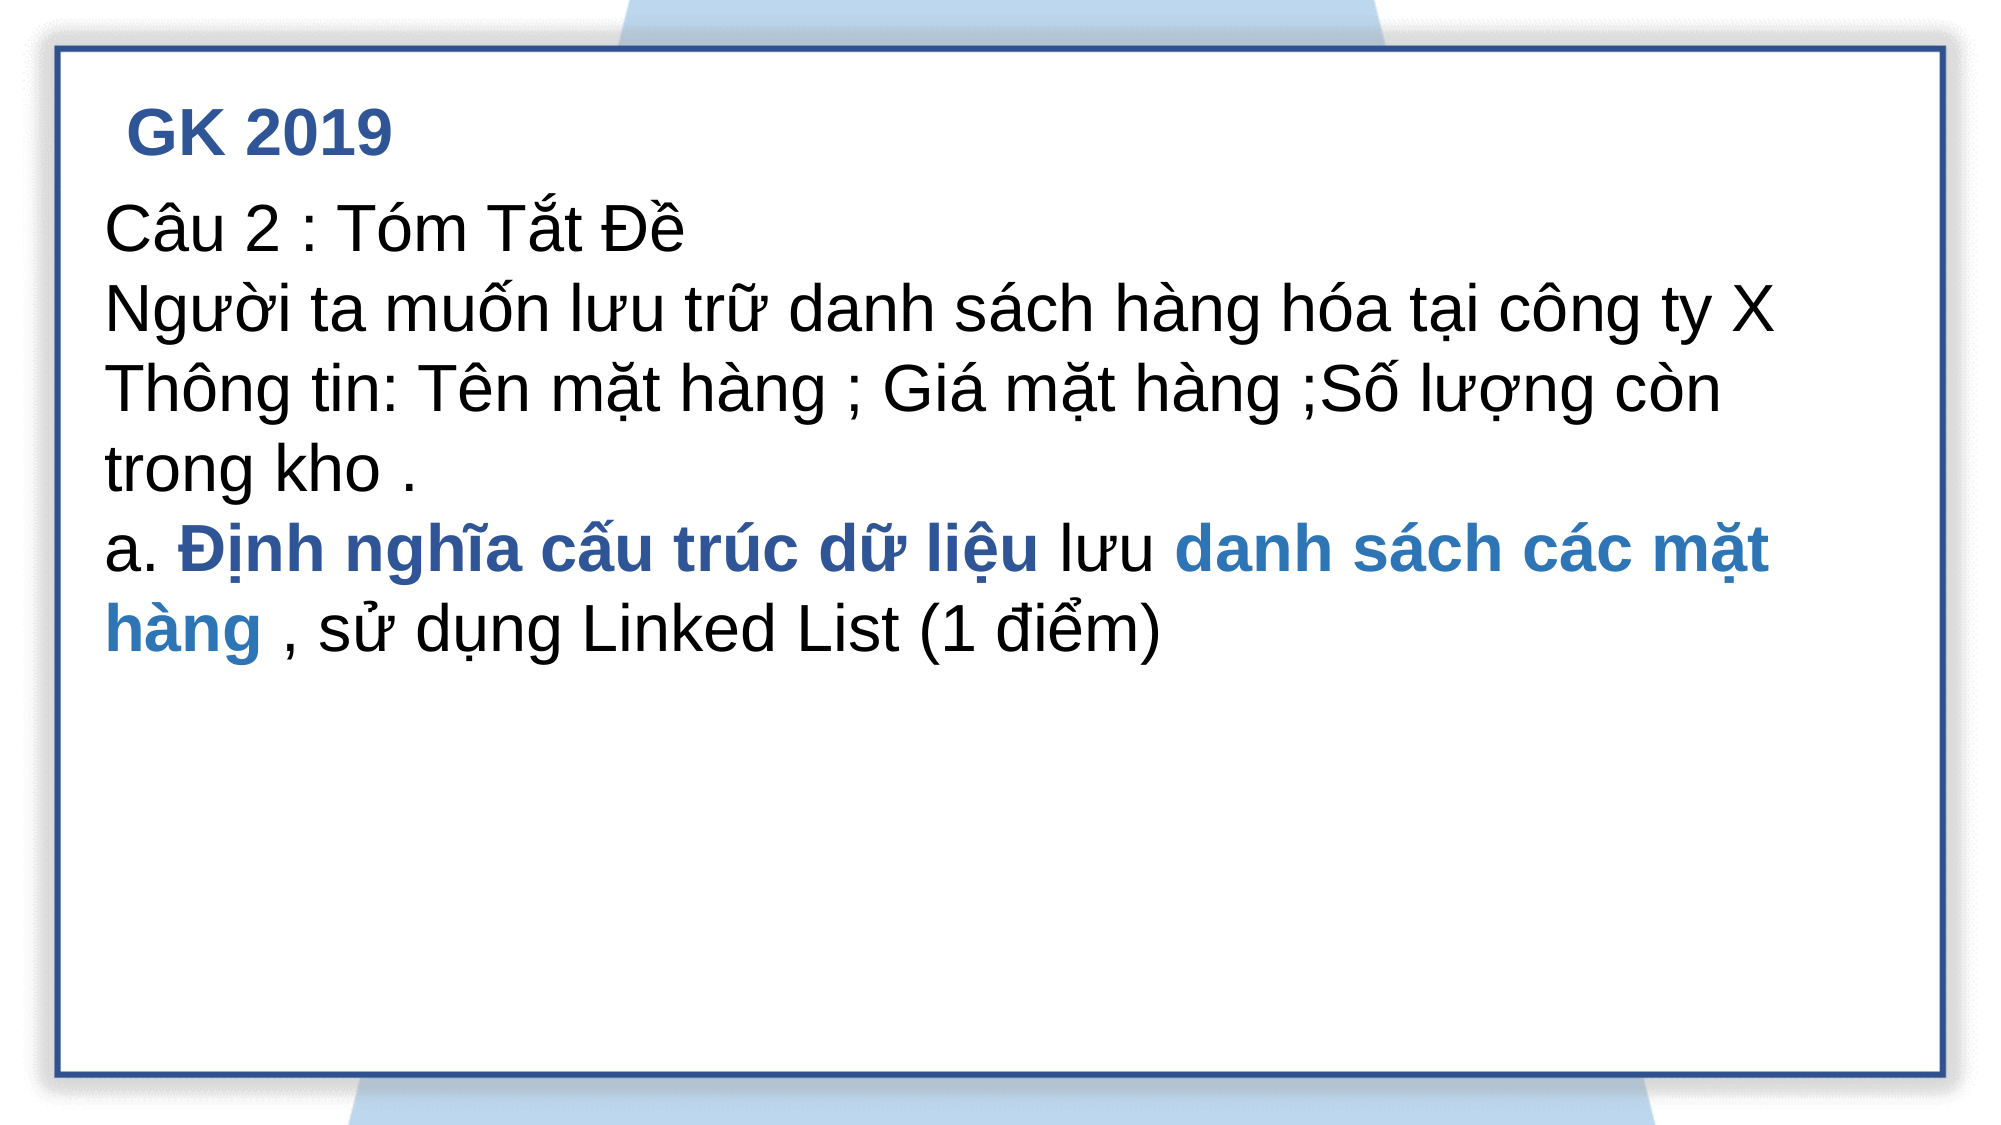

GK 2019
Câu 2 : Tóm Tắt Đề
Người ta muốn lưu trữ danh sách hàng hóa tại công ty X
Thông tin: Tên mặt hàng ; Giá mặt hàng ;Số lượng còn trong kho .
a. Định nghĩa cấu trúc dữ liệu lưu danh sách các mặt hàng , sử dụng Linked List (1 điểm)